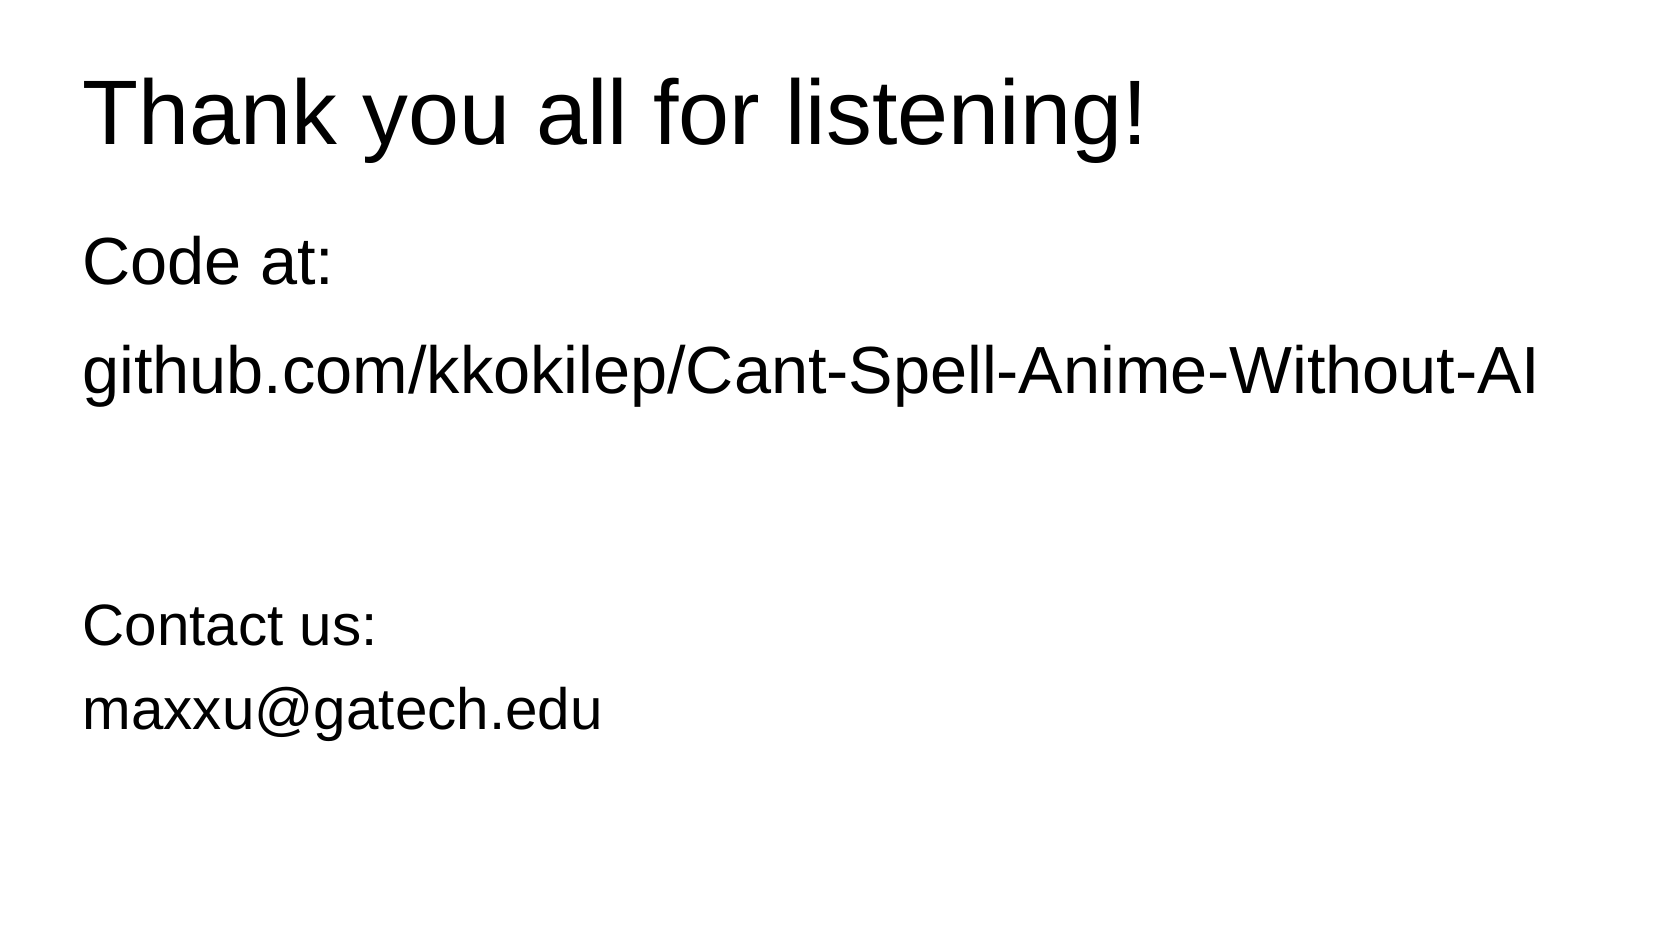

# Thank you all for listening!
Code at:
github.com/kkokilep/Cant-Spell-Anime-Without-AI

Contact us:
maxxu@gatech.edu